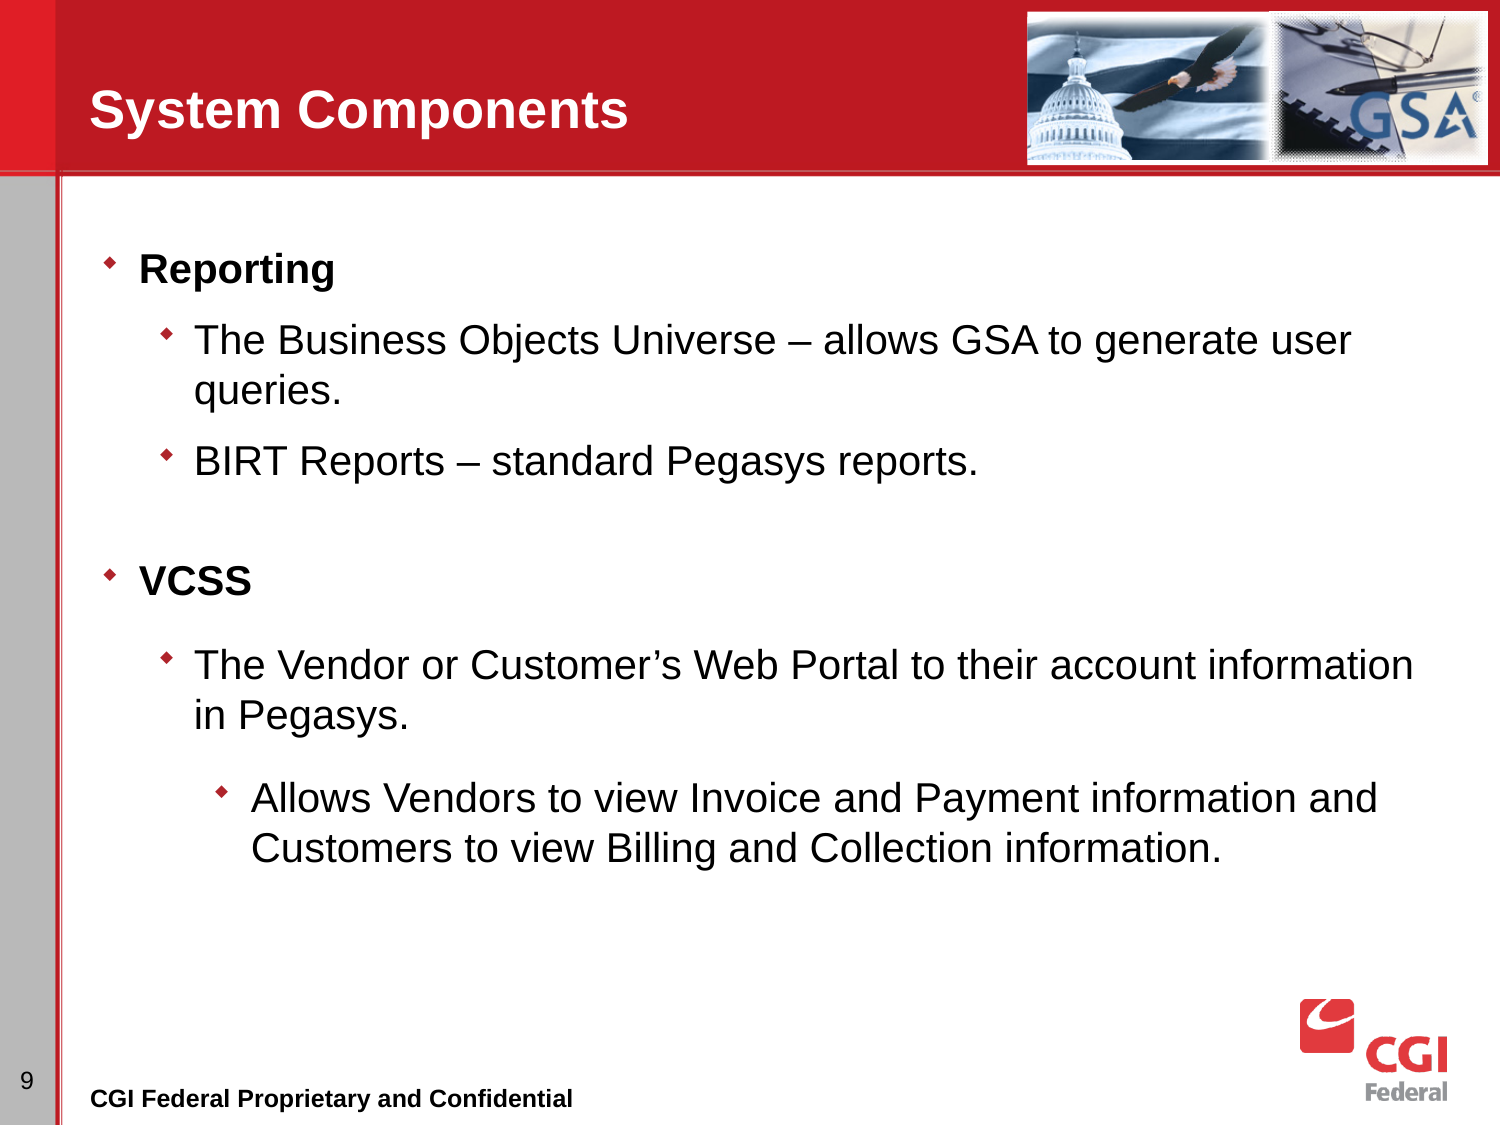

# System Components
Reporting
The Business Objects Universe – allows GSA to generate user queries.
BIRT Reports – standard Pegasys reports.

VCSS
The Vendor or Customer’s Web Portal to their account information in Pegasys.
Allows Vendors to view Invoice and Payment information and Customers to view Billing and Collection information.
9
CGI Federal Proprietary and Confidential